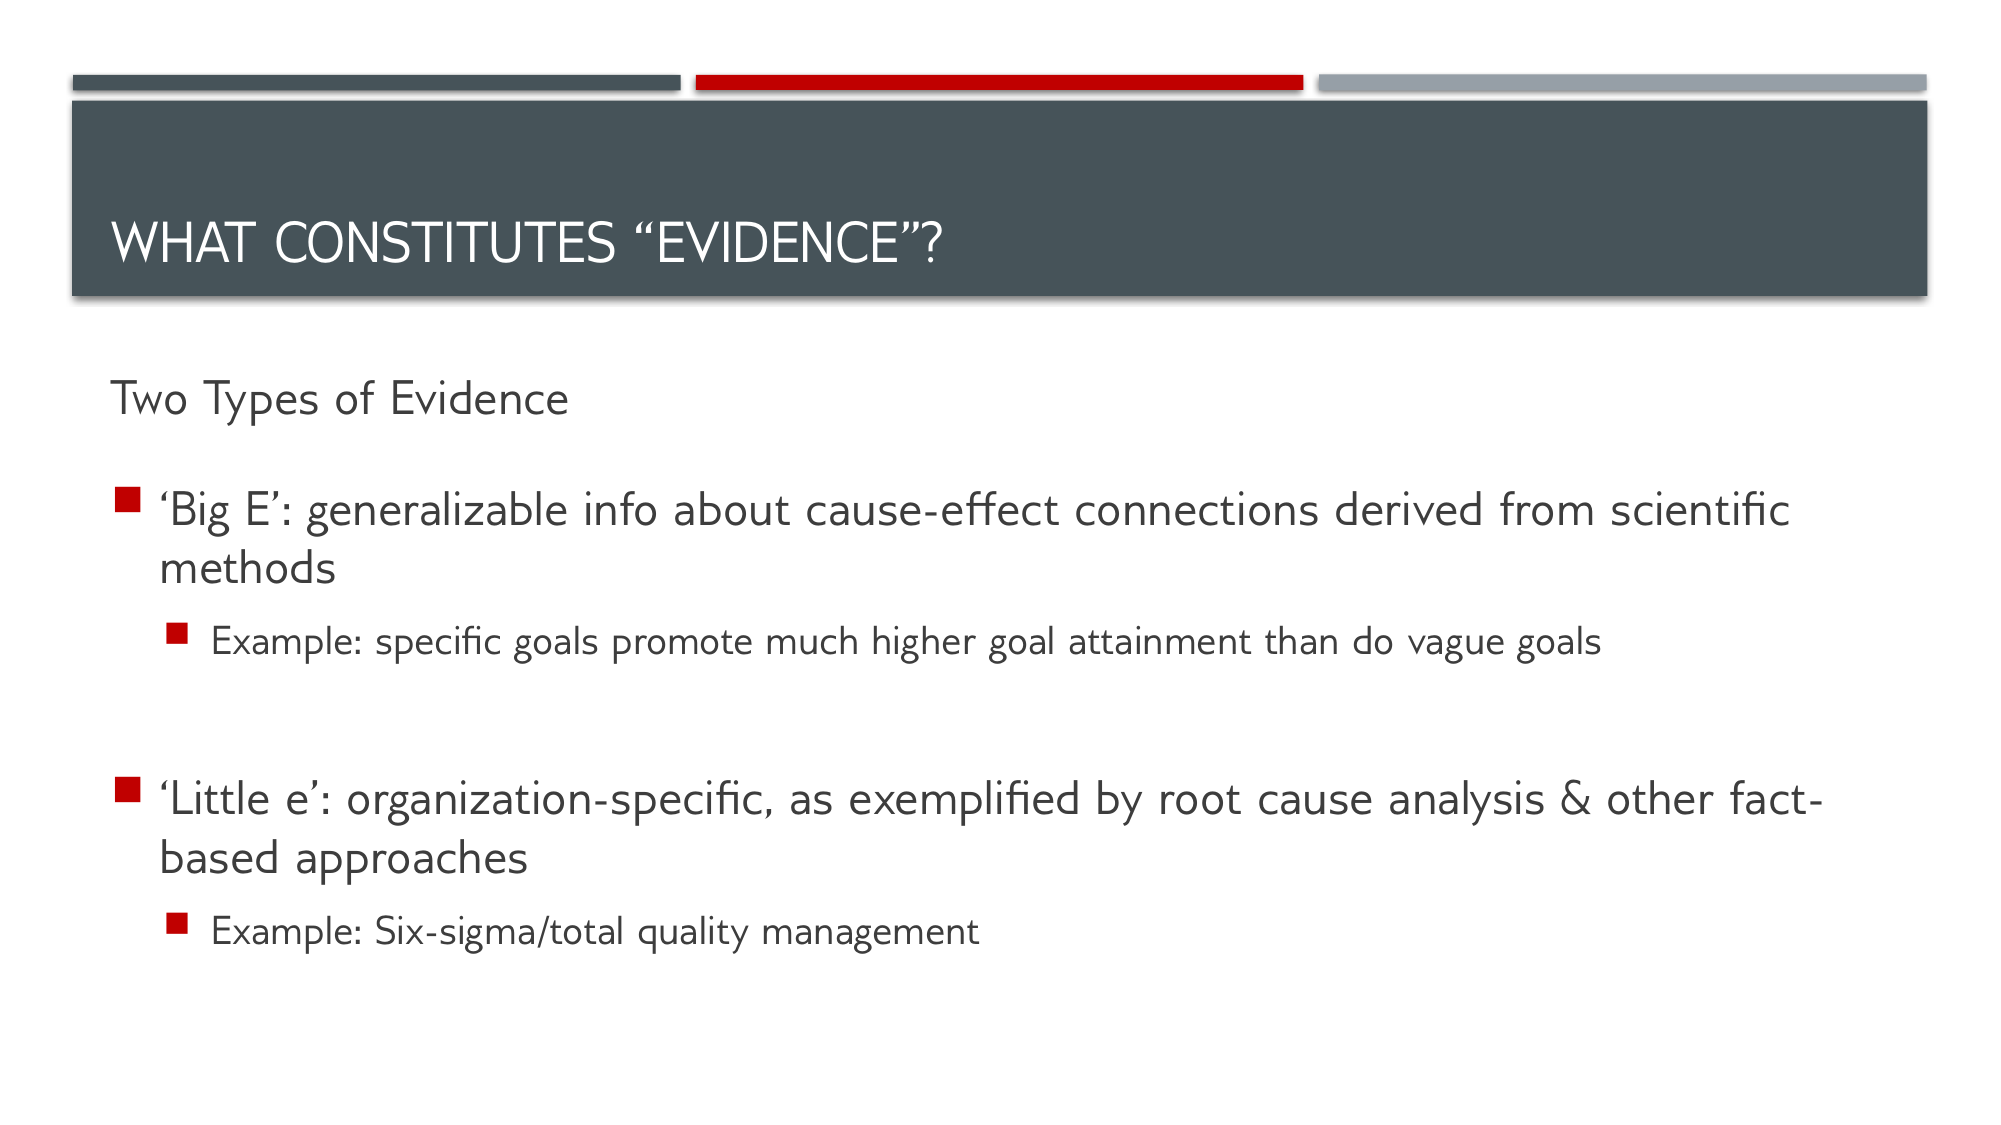

# What constitutes “evidence”?
Two Types of Evidence

‘Big E’: generalizable info about cause-effect connections derived from scientific methods
Example: specific goals promote much higher goal attainment than do vague goals

‘Little e’: organization-specific, as exemplified by root cause analysis & other fact-based approaches
Example: Six-sigma/total quality management